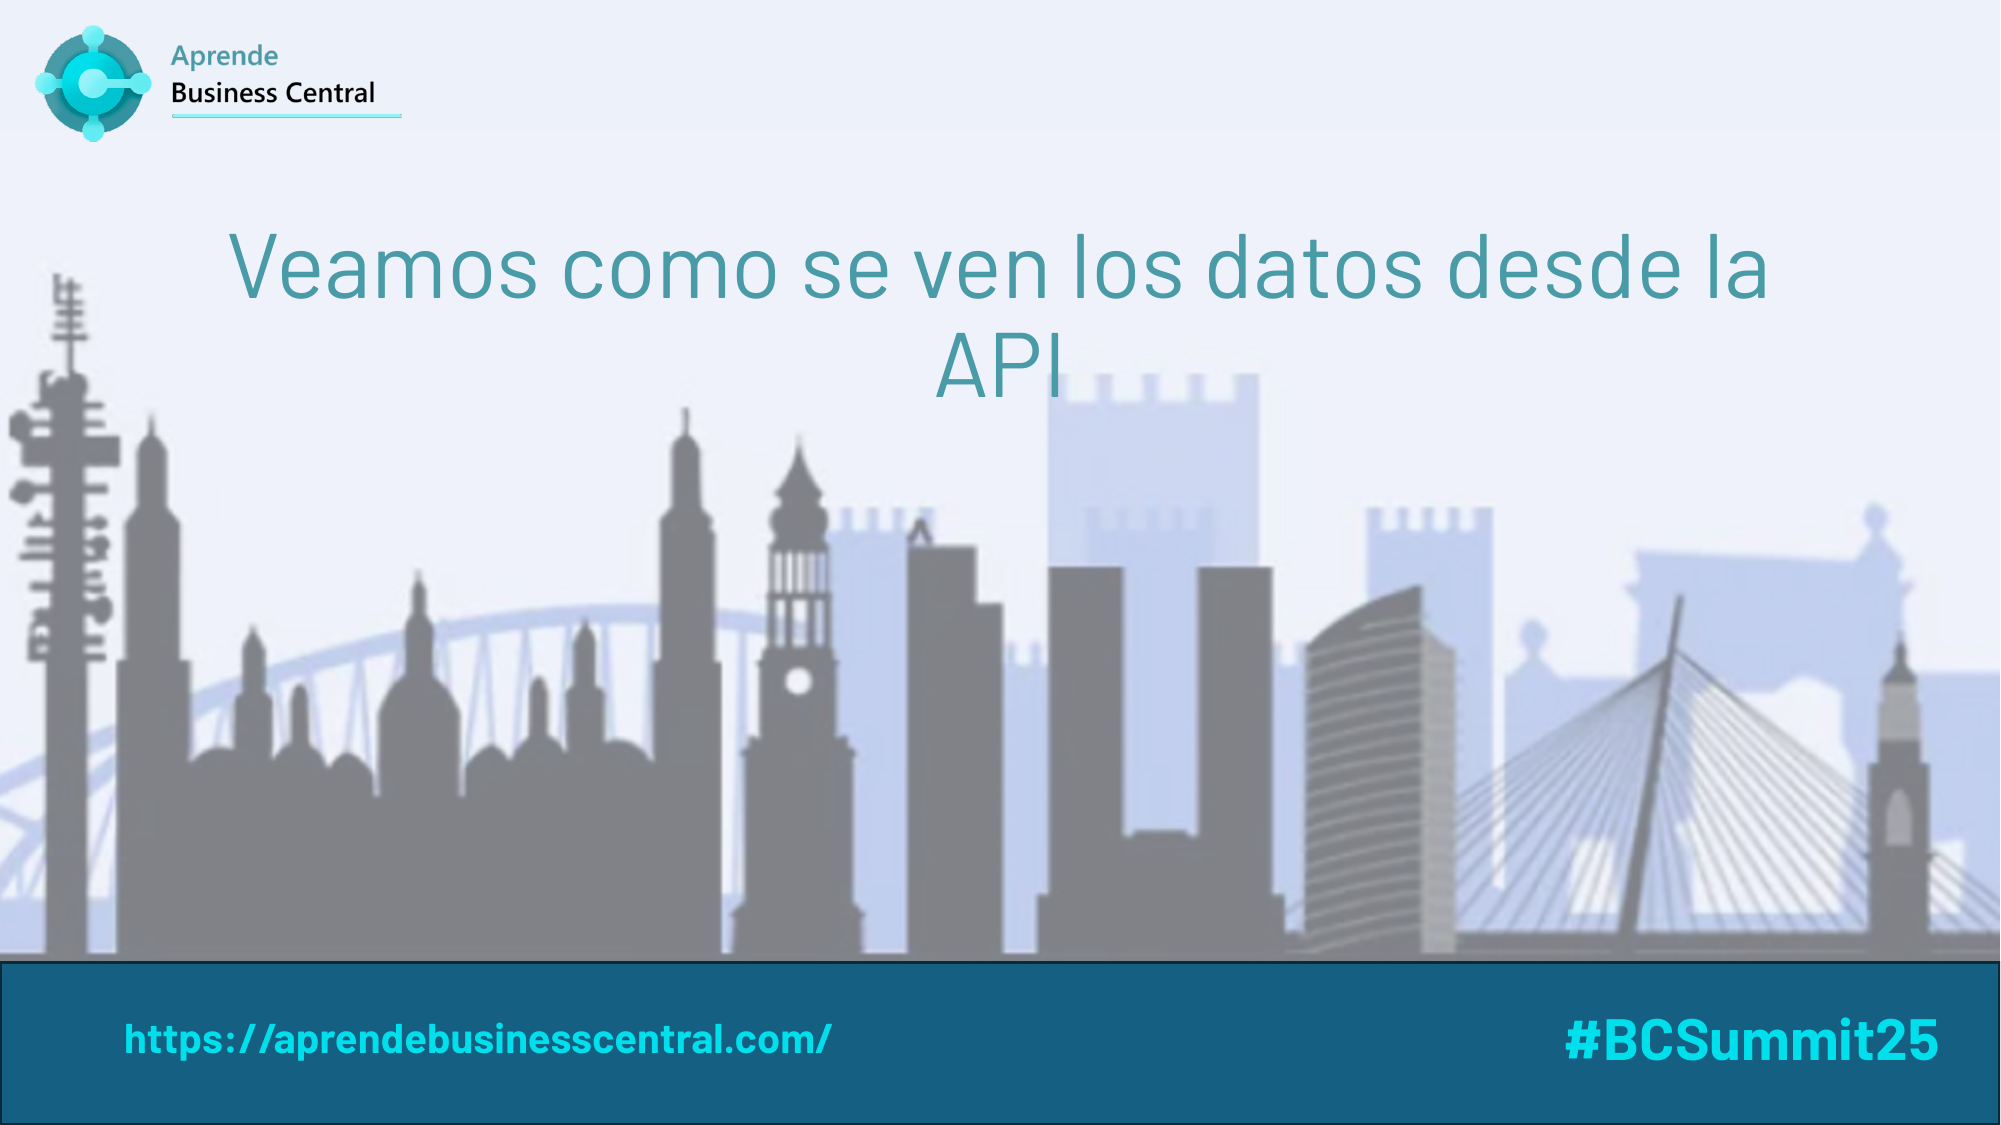

# Veamos como se ven los datos desde la API